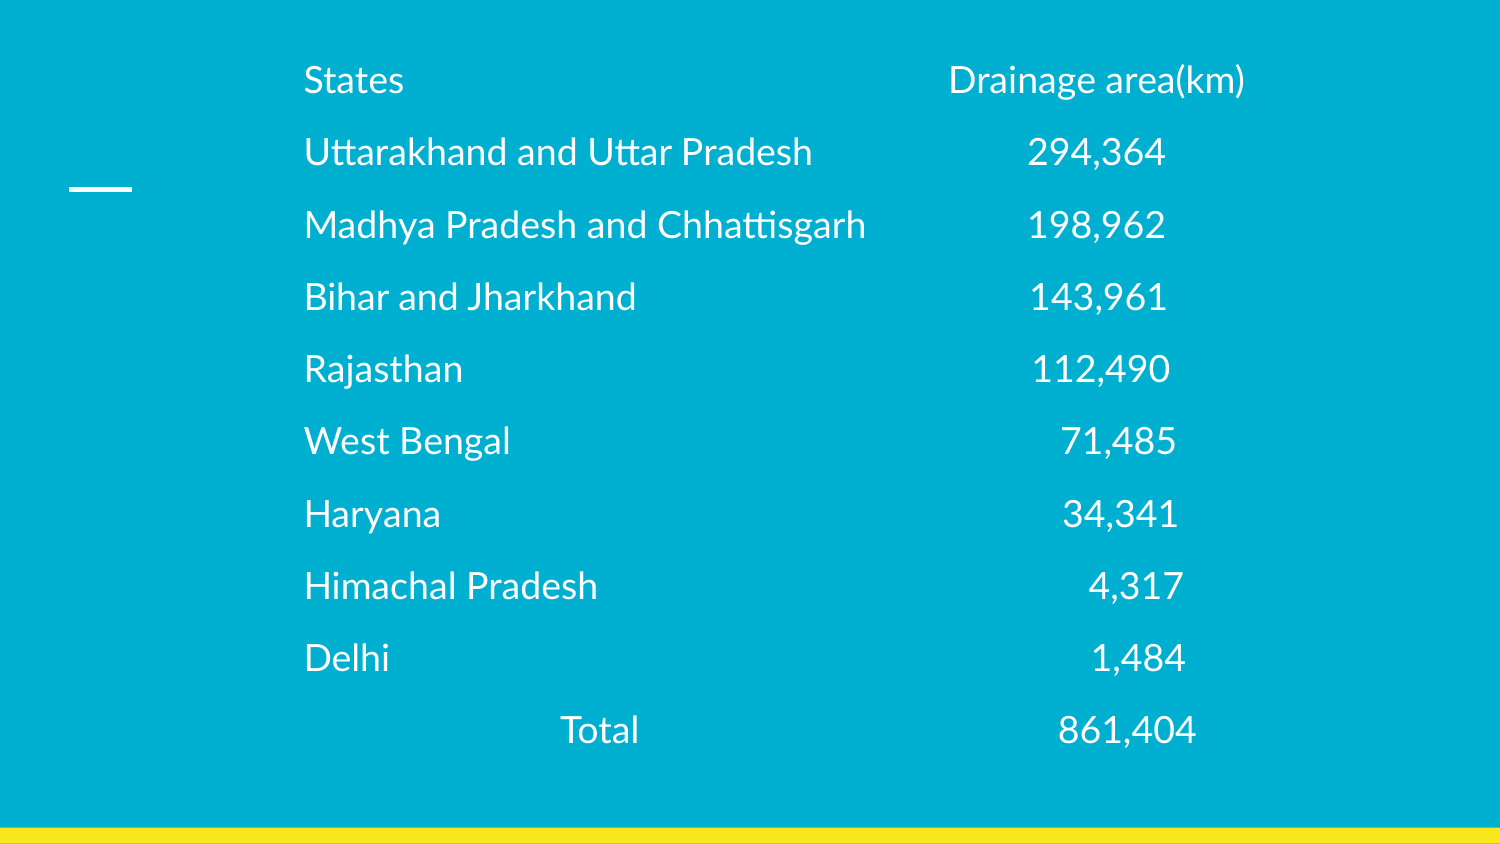

States	                                                    Drainage area(km)
Uttarakhand and Uttar Pradesh	             294,364
Madhya Pradesh and Chhattisgarh	             198,962
Bihar and Jharkhand	                             143,961
Rajasthan	                                             112,490
West Bengal	                                                71,485
Haryana	                                                                34,341
Himachal Pradesh	                                                   4,317
Delhi	                                                                   1,484
                           Total	                                861,404